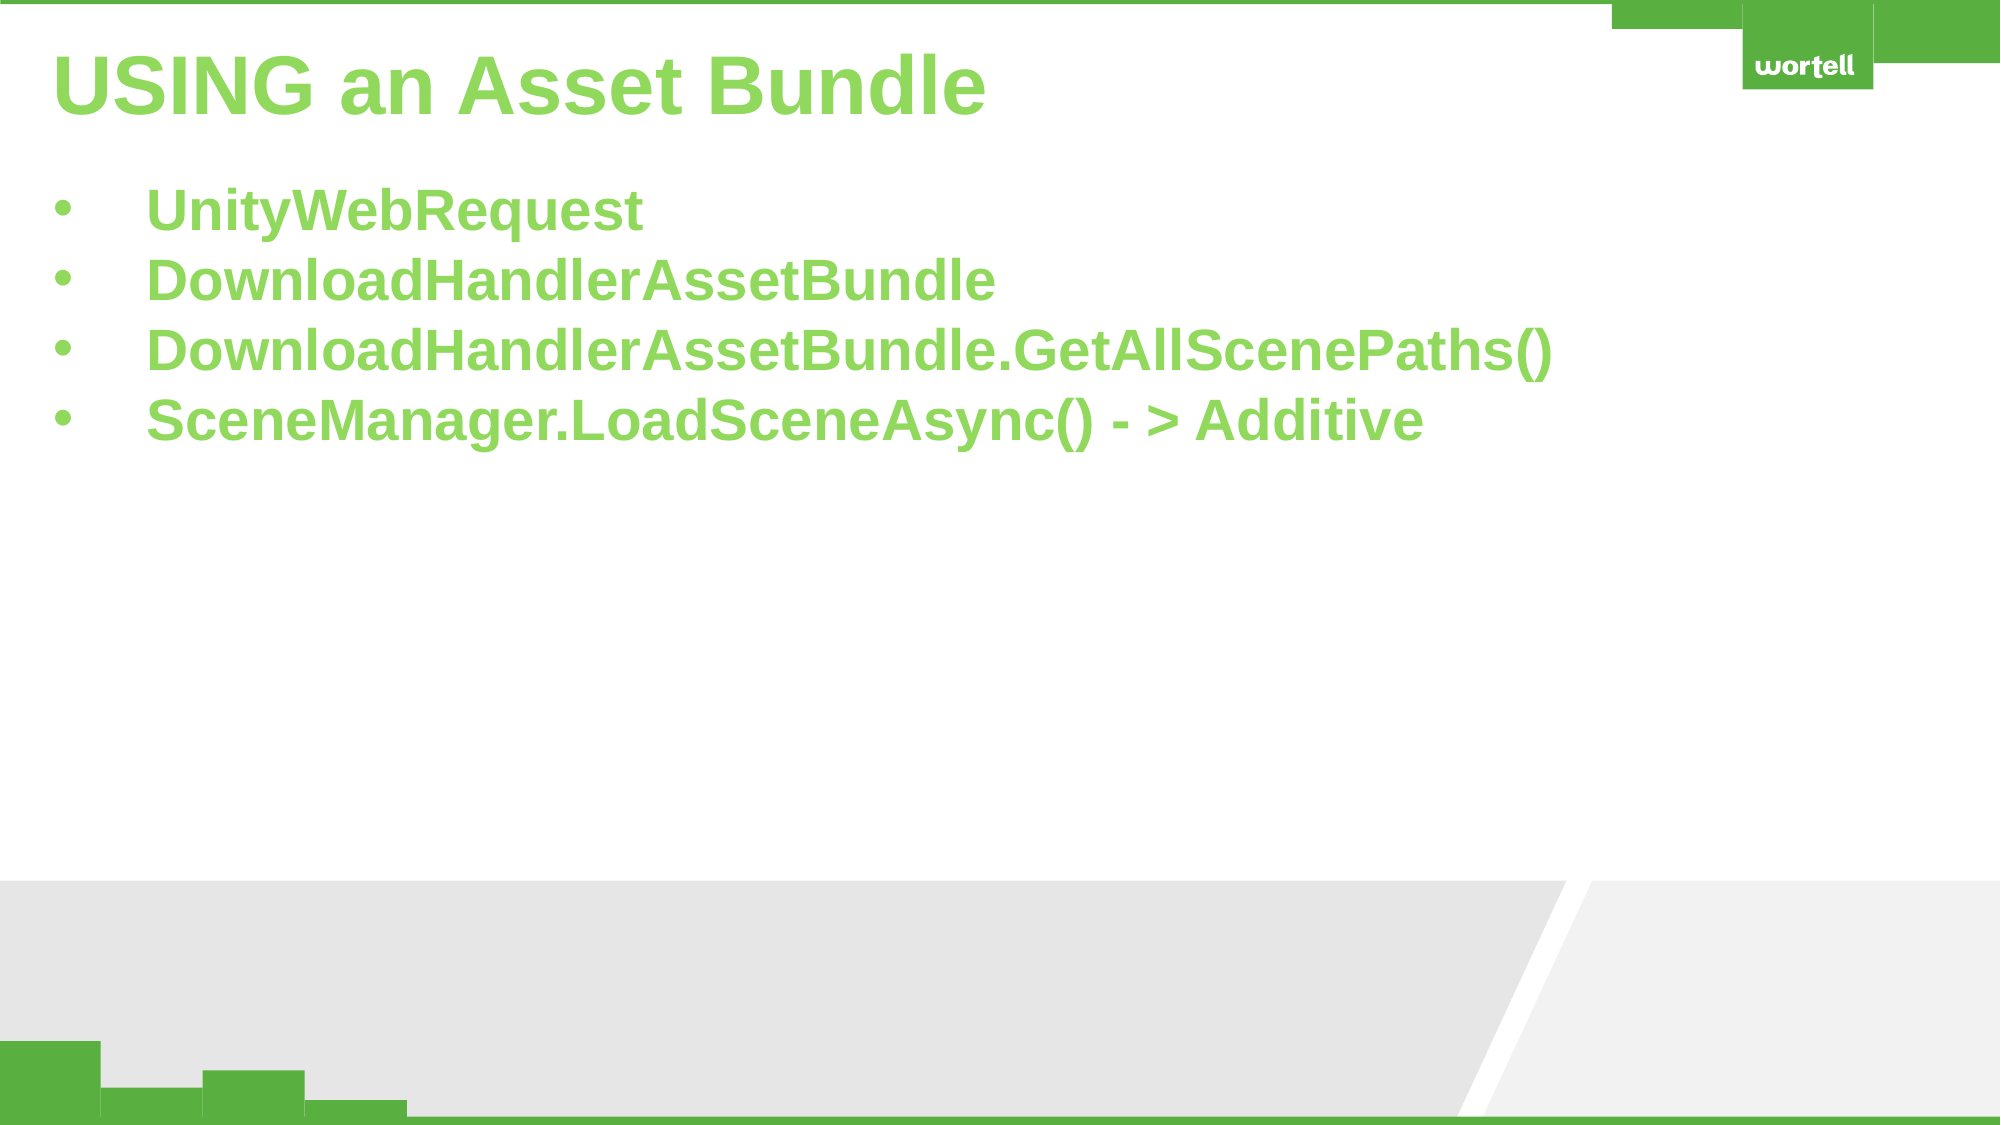

USING an Asset Bundle

UnityWebRequest
DownloadHandlerAssetBundle
DownloadHandlerAssetBundle.GetAllScenePaths()
SceneManager.LoadSceneAsync() - > Additive